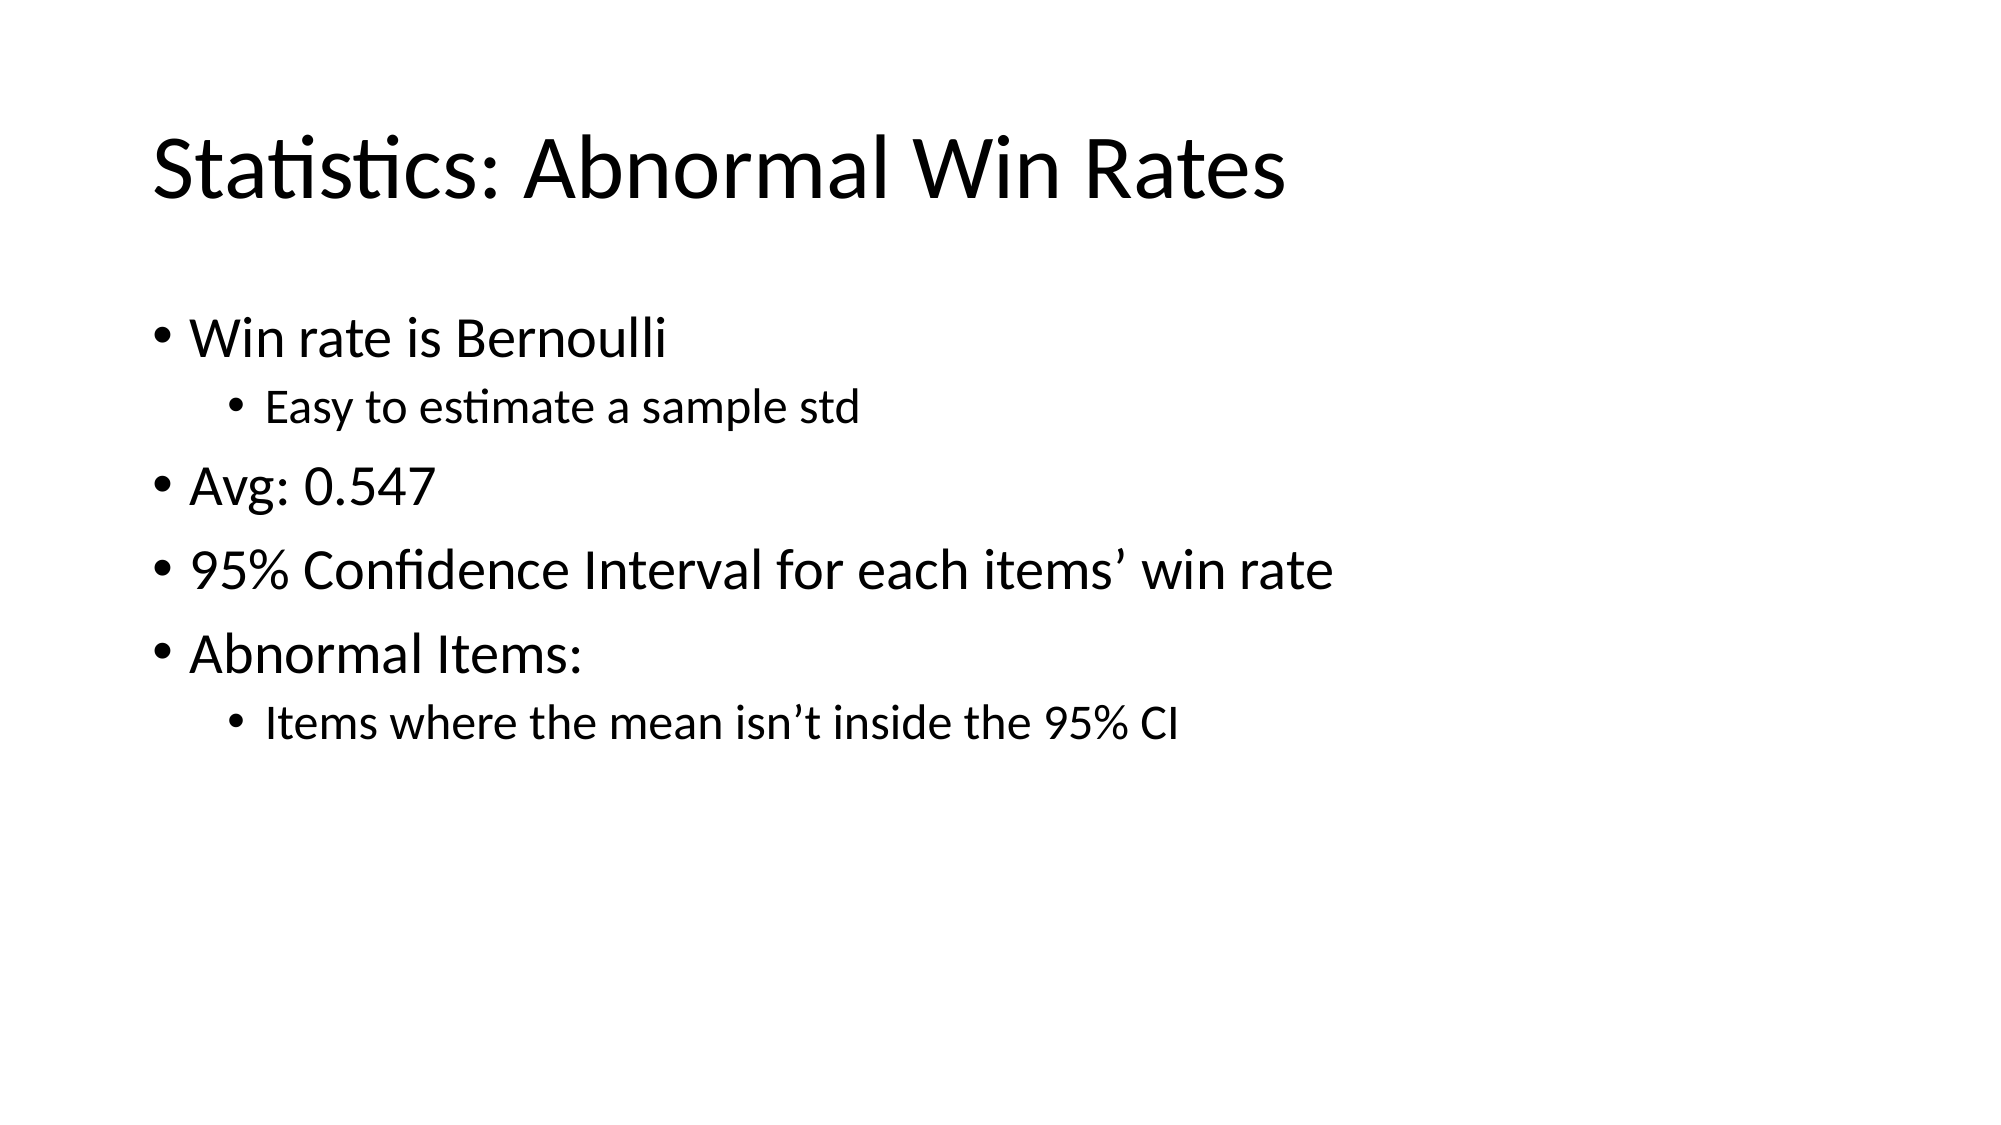

# Statistics: Abnormal Win Rates
Win rate is Bernoulli
Easy to estimate a sample std
Avg: 0.547
95% Confidence Interval for each items’ win rate
Abnormal Items:
Items where the mean isn’t inside the 95% CI